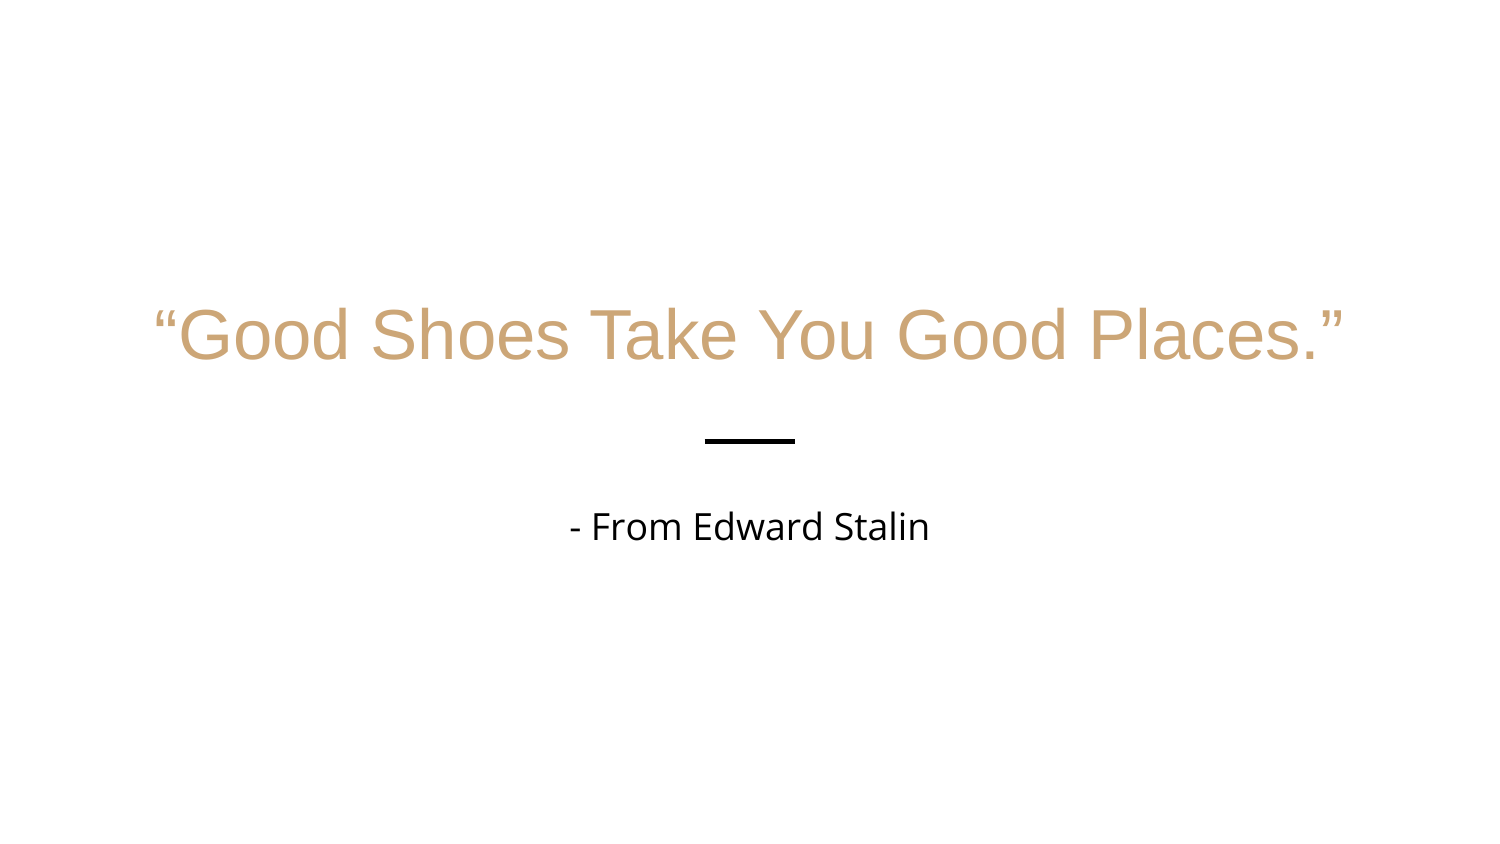

“Good Shoes Take You Good Places.”
- From Edward Stalin